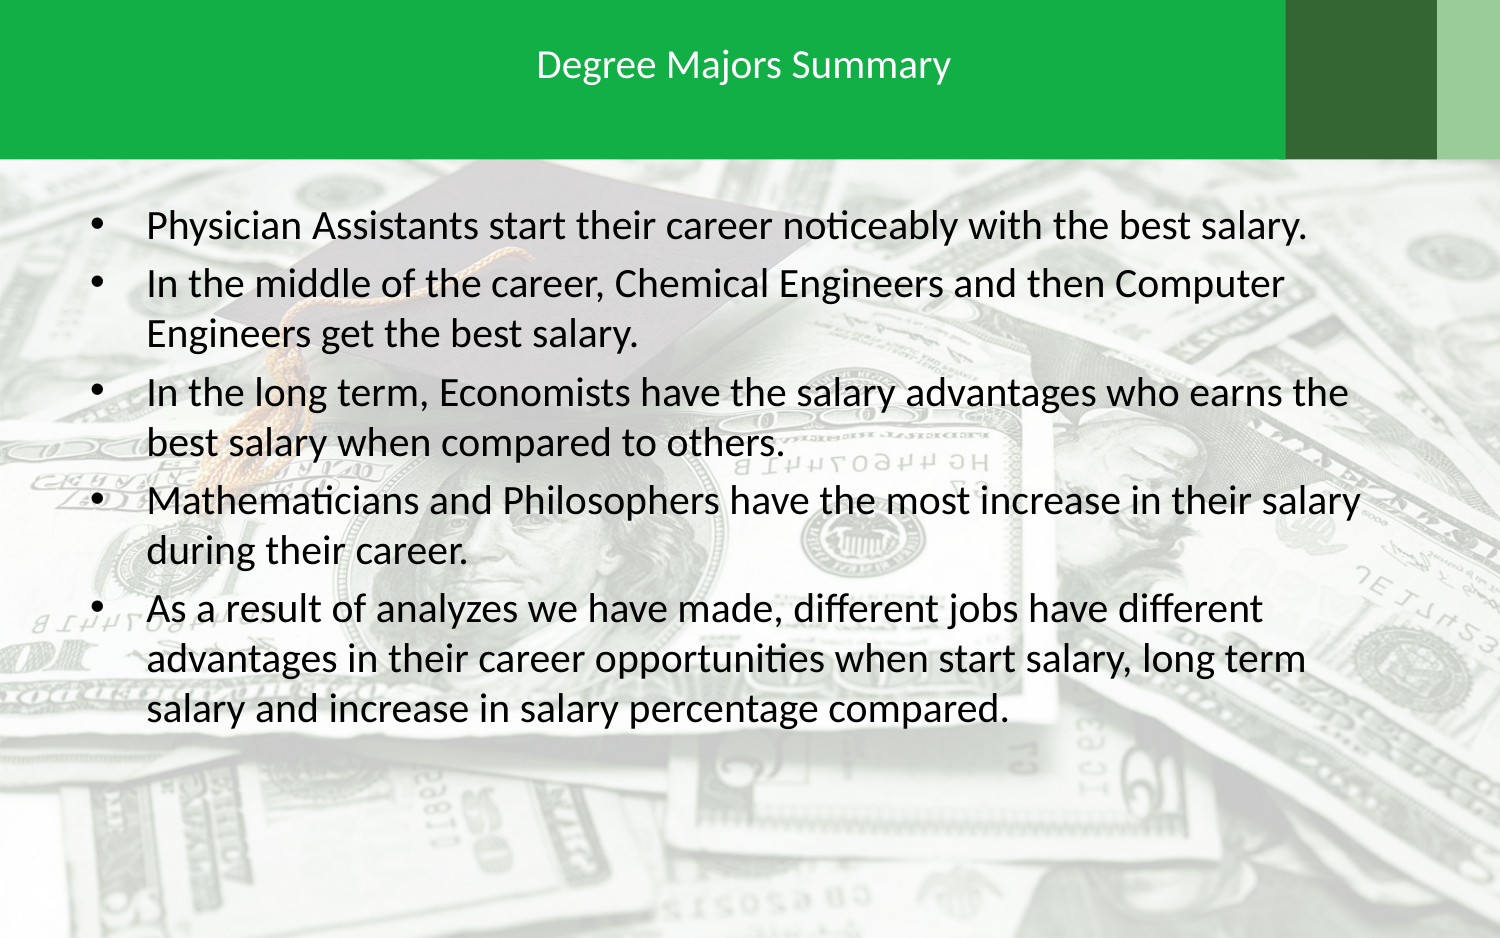

# Degree Majors Summary
Physician Assistants start their career noticeably with the best salary.
In the middle of the career, Chemical Engineers and then Computer Engineers get the best salary.
In the long term, Economists have the salary advantages who earns the best salary when compared to others.
Mathematicians and Philosophers have the most increase in their salary during their career.
As a result of analyzes we have made, different jobs have different advantages in their career opportunities when start salary, long term salary and increase in salary percentage compared.